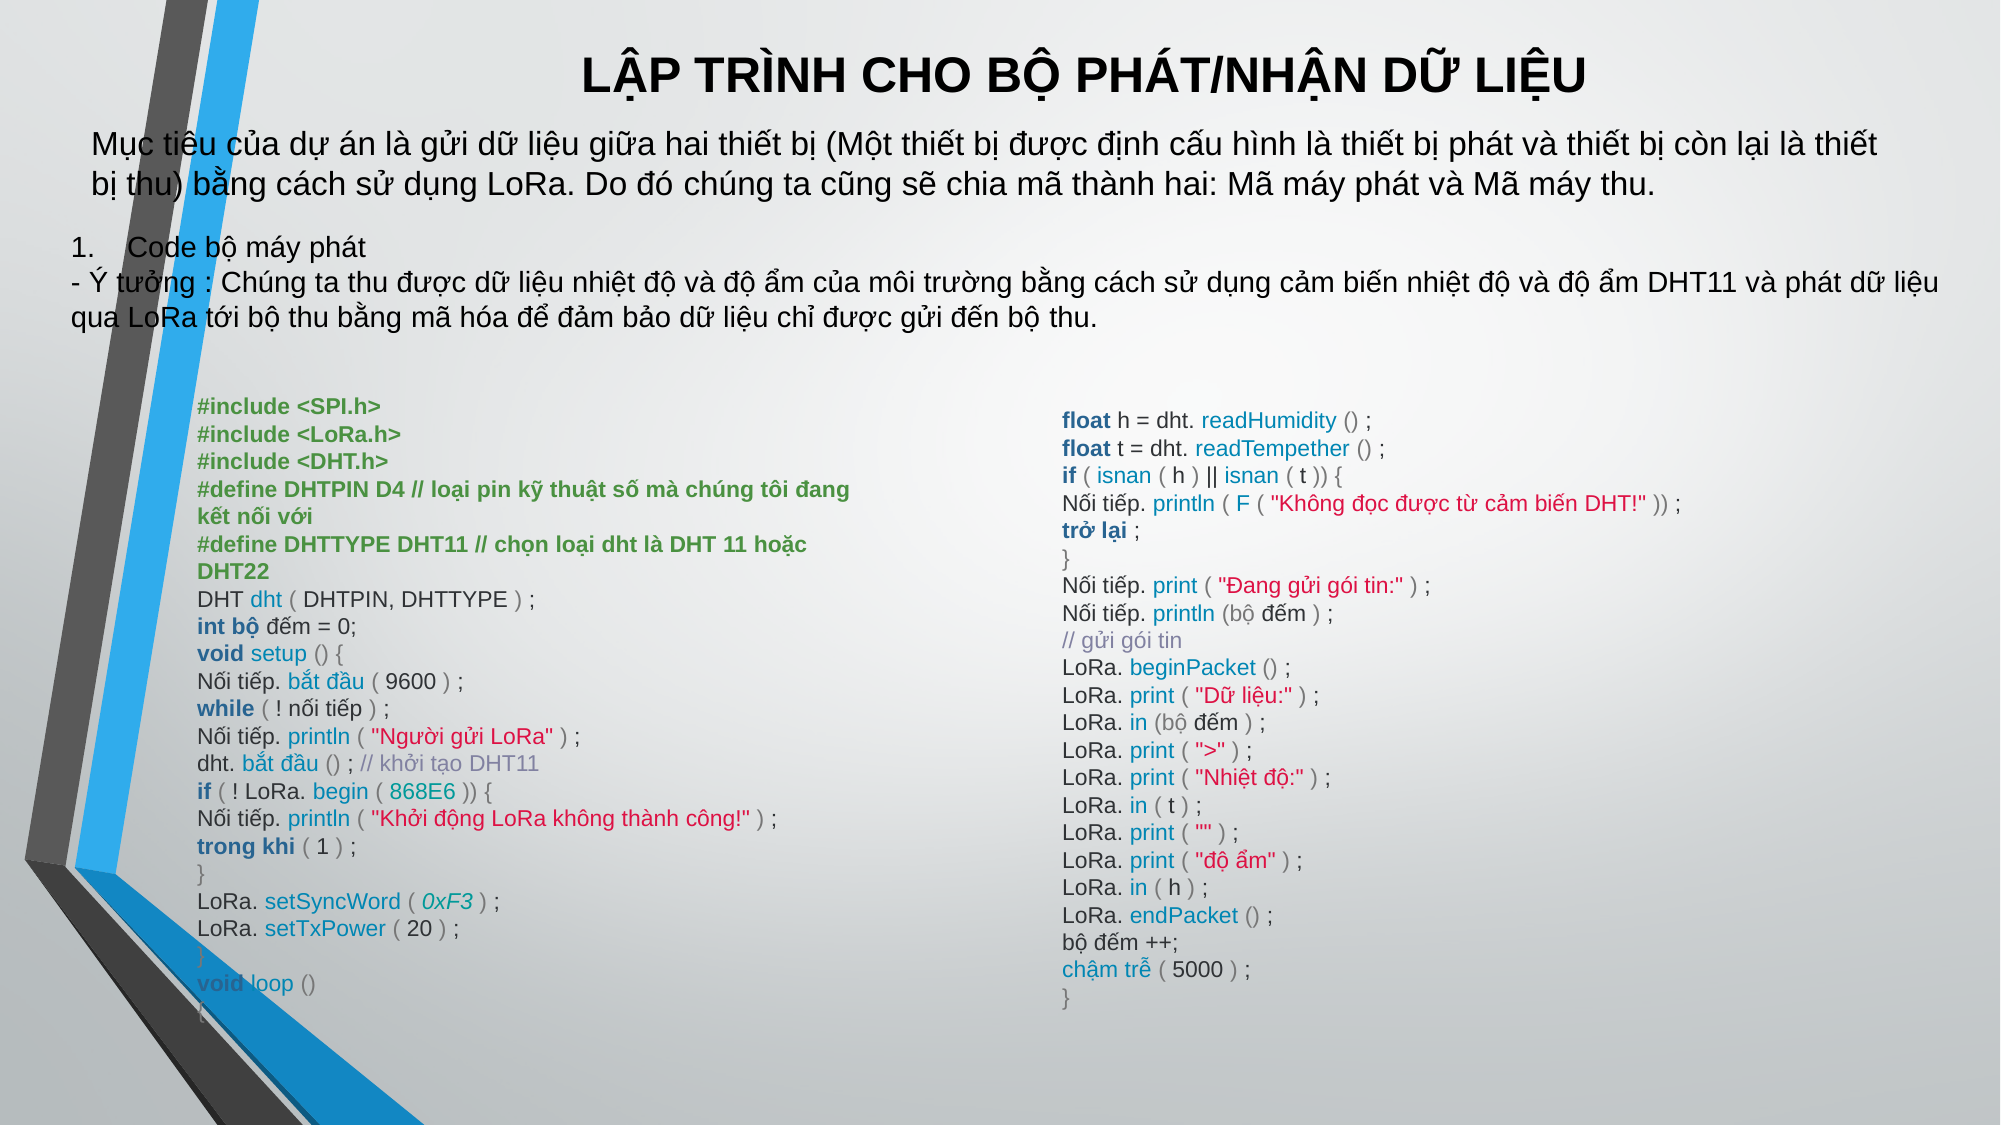

# LẬP TRÌNH CHO BỘ PHÁT/NHẬN DỮ LIỆU
Mục tiêu của dự án là gửi dữ liệu giữa hai thiết bị (Một thiết bị được định cấu hình là thiết bị phát và thiết bị còn lại là thiết bị thu) bằng cách sử dụng LoRa. Do đó chúng ta cũng sẽ chia mã thành hai: Mã máy phát và Mã máy thu.
Code bộ máy phát
- Ý tưởng : Chúng ta thu được dữ liệu nhiệt độ và độ ẩm của môi trường bằng cách sử dụng cảm biến nhiệt độ và độ ẩm DHT11 và phát dữ liệu qua LoRa tới bộ thu bằng mã hóa để đảm bảo dữ liệu chỉ được gửi đến bộ thu.
#include <SPI.h>
#include <LoRa.h>
#include <DHT.h>
#define DHTPIN D4 // loại pin kỹ thuật số mà chúng tôi đang kết nối với
#define DHTTYPE DHT11 // chọn loại dht là DHT 11 hoặc DHT22
DHT dht ( DHTPIN, DHTTYPE ) ;
int bộ đếm = 0;
void setup () {
Nối tiếp. bắt đầu ( 9600 ) ;
while ( ! nối tiếp ) ;
Nối tiếp. println ( "Người gửi LoRa" ) ;
dht. bắt đầu () ; // khởi tạo DHT11
if ( ! LoRa. begin ( 868E6 )) {
Nối tiếp. println ( "Khởi động LoRa không thành công!" ) ;
trong khi ( 1 ) ;
}
LoRa. setSyncWord ( 0xF3 ) ;
LoRa. setTxPower ( 20 ) ;
}
void loop ()
{

float h = dht. readHumidity () ;
float t = dht. readTempether () ;
if ( isnan ( h ) || isnan ( t )) {
Nối tiếp. println ( F ( "Không đọc được từ cảm biến DHT!" )) ;
trở lại ;
}
Nối tiếp. print ( "Đang gửi gói tin:" ) ;
Nối tiếp. println (bộ đếm ) ;
// gửi gói tin
LoRa. beginPacket () ;
LoRa. print ( "Dữ liệu:" ) ;
LoRa. in (bộ đếm ) ;
LoRa. print ( ">" ) ;
LoRa. print ( "Nhiệt độ:" ) ;
LoRa. in ( t ) ;
LoRa. print ( "" ) ;
LoRa. print ( "độ ẩm" ) ;
LoRa. in ( h ) ;
LoRa. endPacket () ;
bộ đếm ++;
chậm trễ ( 5000 ) ;
}